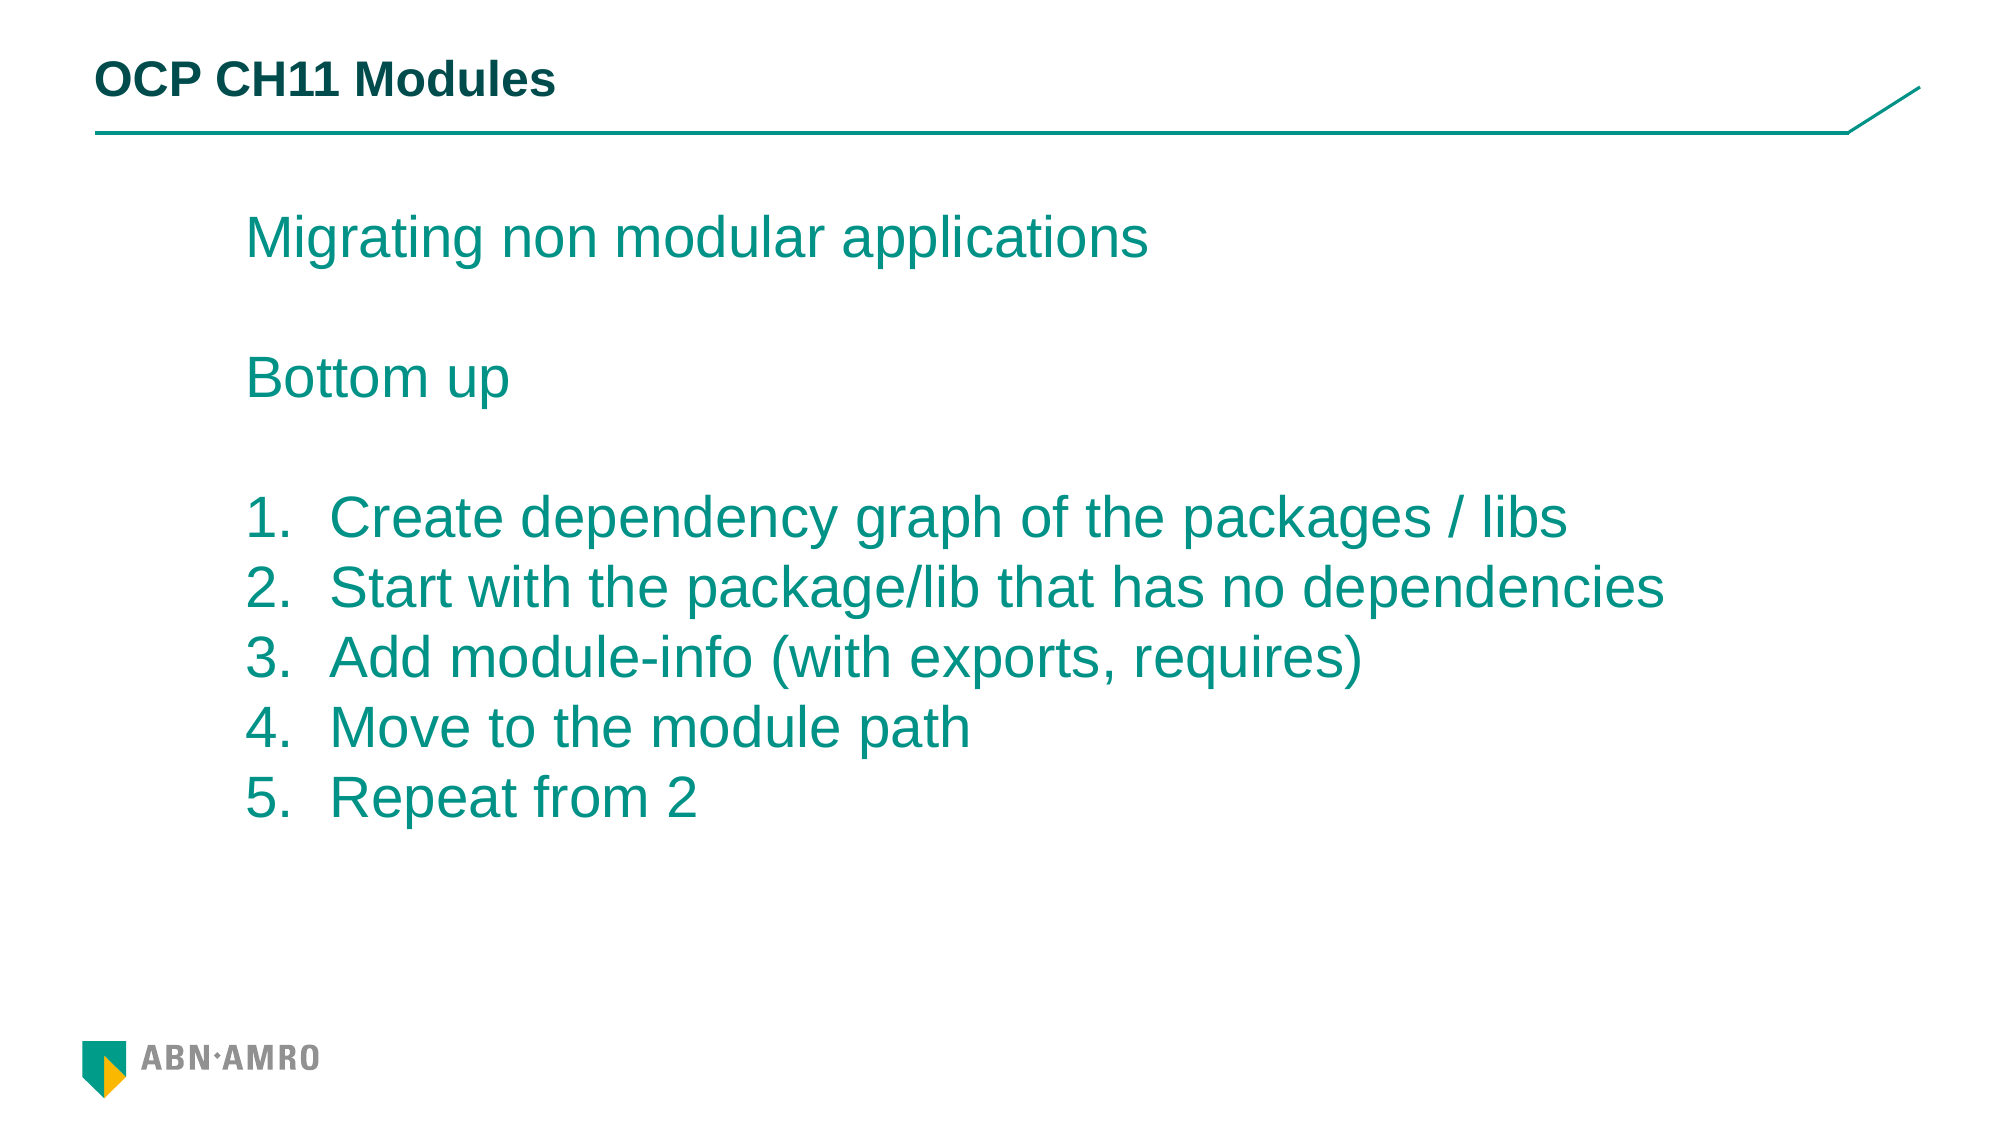

# OCP CH11 Modules
Migrating non modular applications

Bottom up

Create dependency graph of the packages / libs
Start with the package/lib that has no dependencies
Add module-info (with exports, requires)
Move to the module path
Repeat from 2